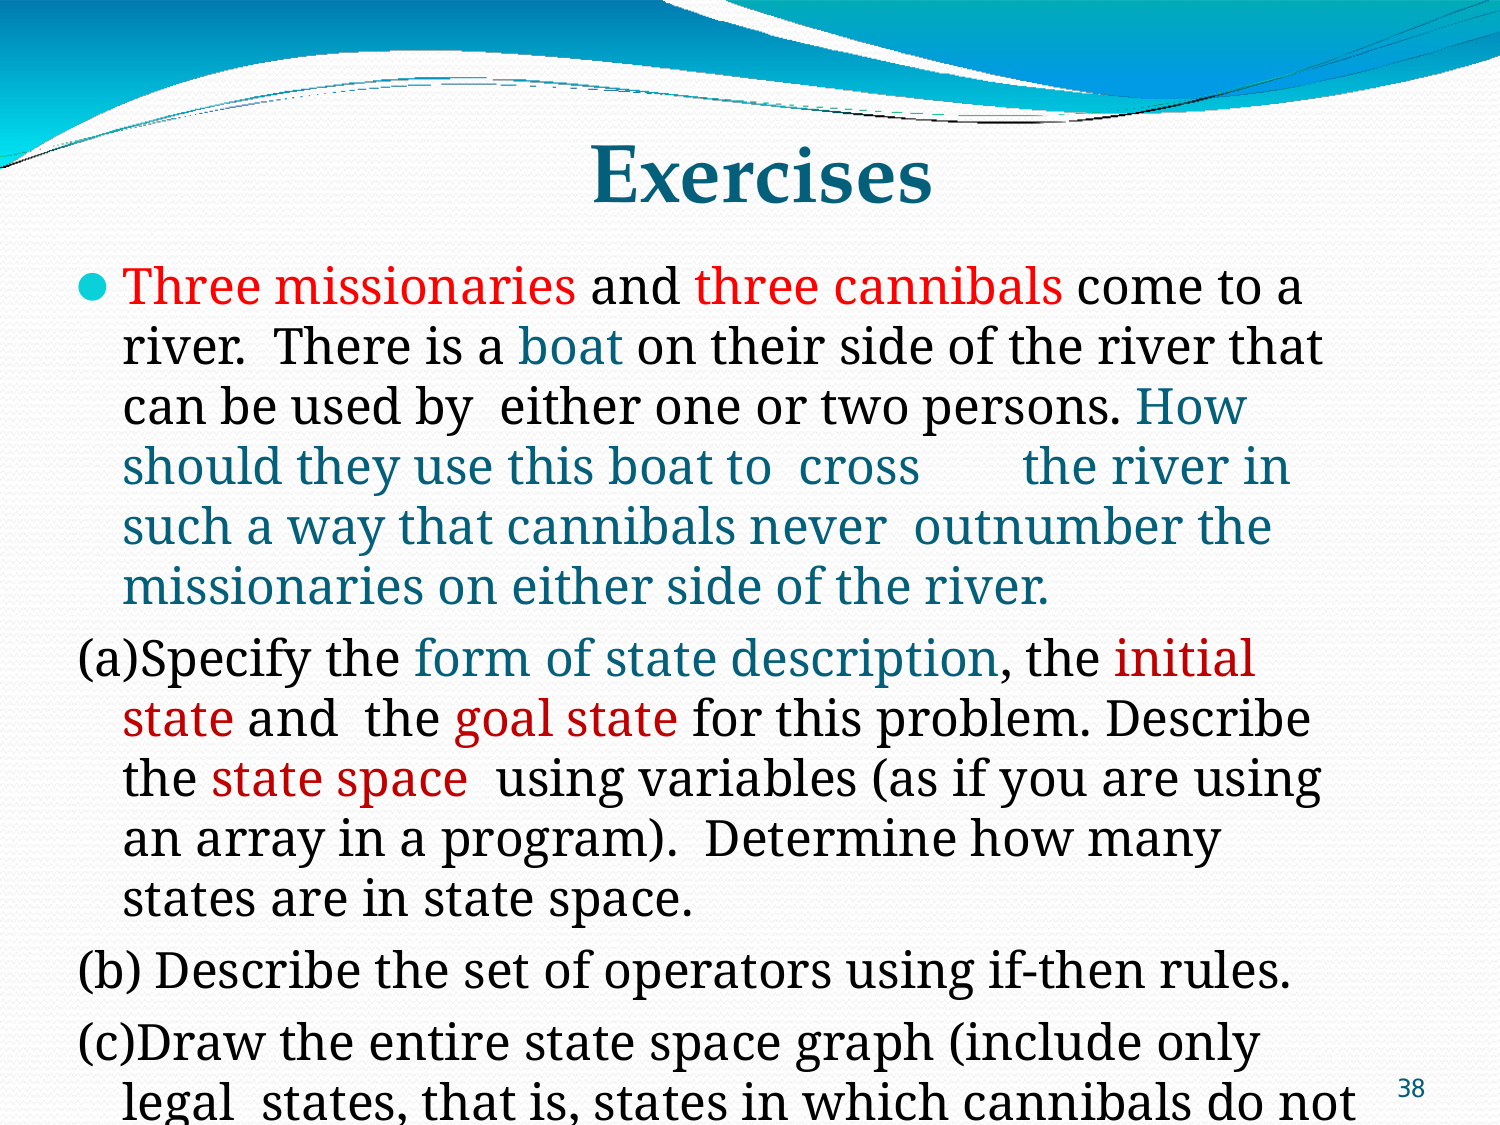

# Exercises
Three missionaries and three cannibals come to a river.  There is a boat on their side of the river that can be used by  either one or two persons. How should they use this boat to  cross	the river in such a way that cannibals never  outnumber the missionaries on either side of the river.
Specify the form of state description, the initial state and  the goal state for this problem. Describe the state space  using variables (as if you are using an array in a program).  Determine how many states are in state space.
Describe the set of operators using if-then rules.
Draw the entire state space graph (include only legal  states, that is, states in which cannibals do not outnumber  missionaries on either side of the river)
38